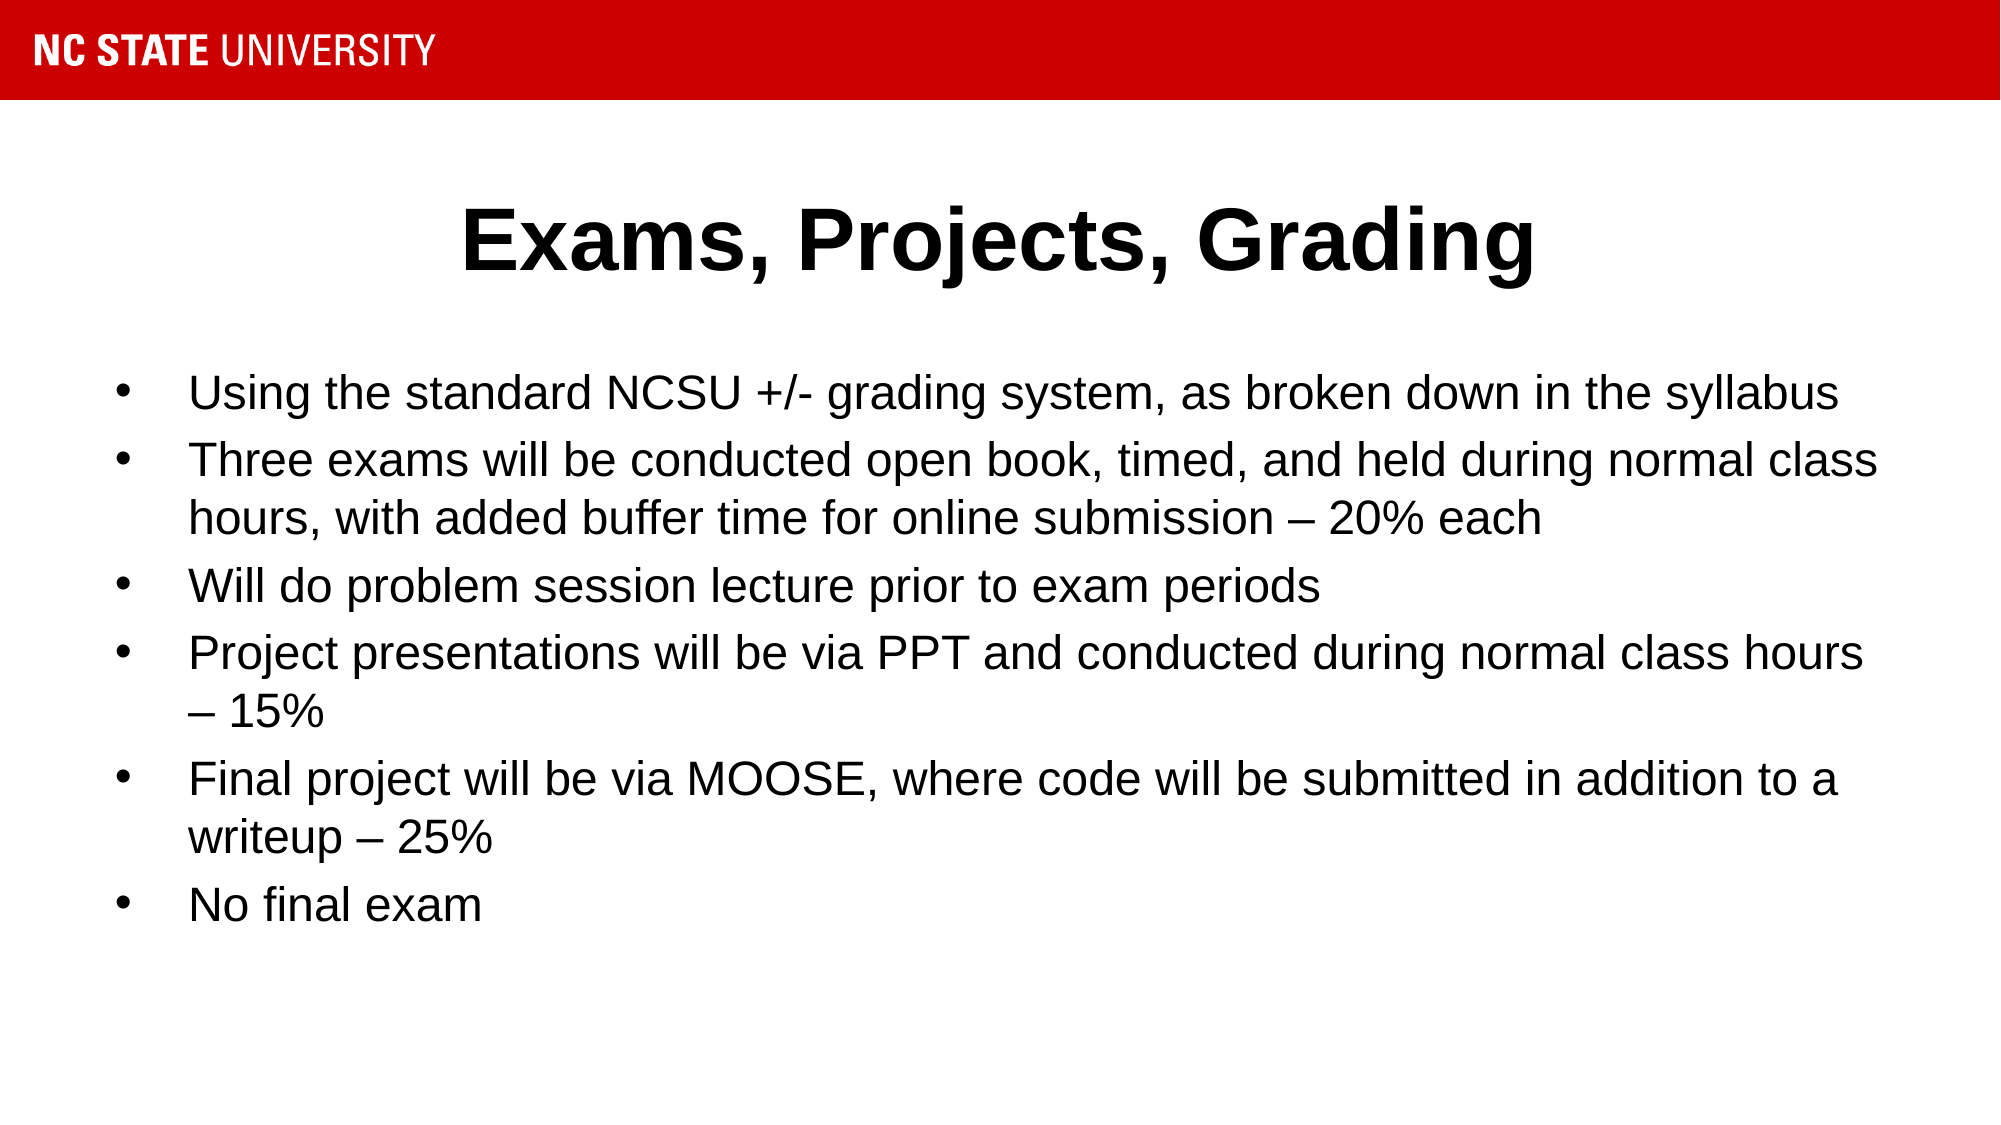

# Exams, Projects, Grading
Using the standard NCSU +/- grading system, as broken down in the syllabus
Three exams will be conducted open book, timed, and held during normal class hours, with added buffer time for online submission – 20% each
Will do problem session lecture prior to exam periods
Project presentations will be via PPT and conducted during normal class hours – 15%
Final project will be via MOOSE, where code will be submitted in addition to a writeup – 25%
No final exam